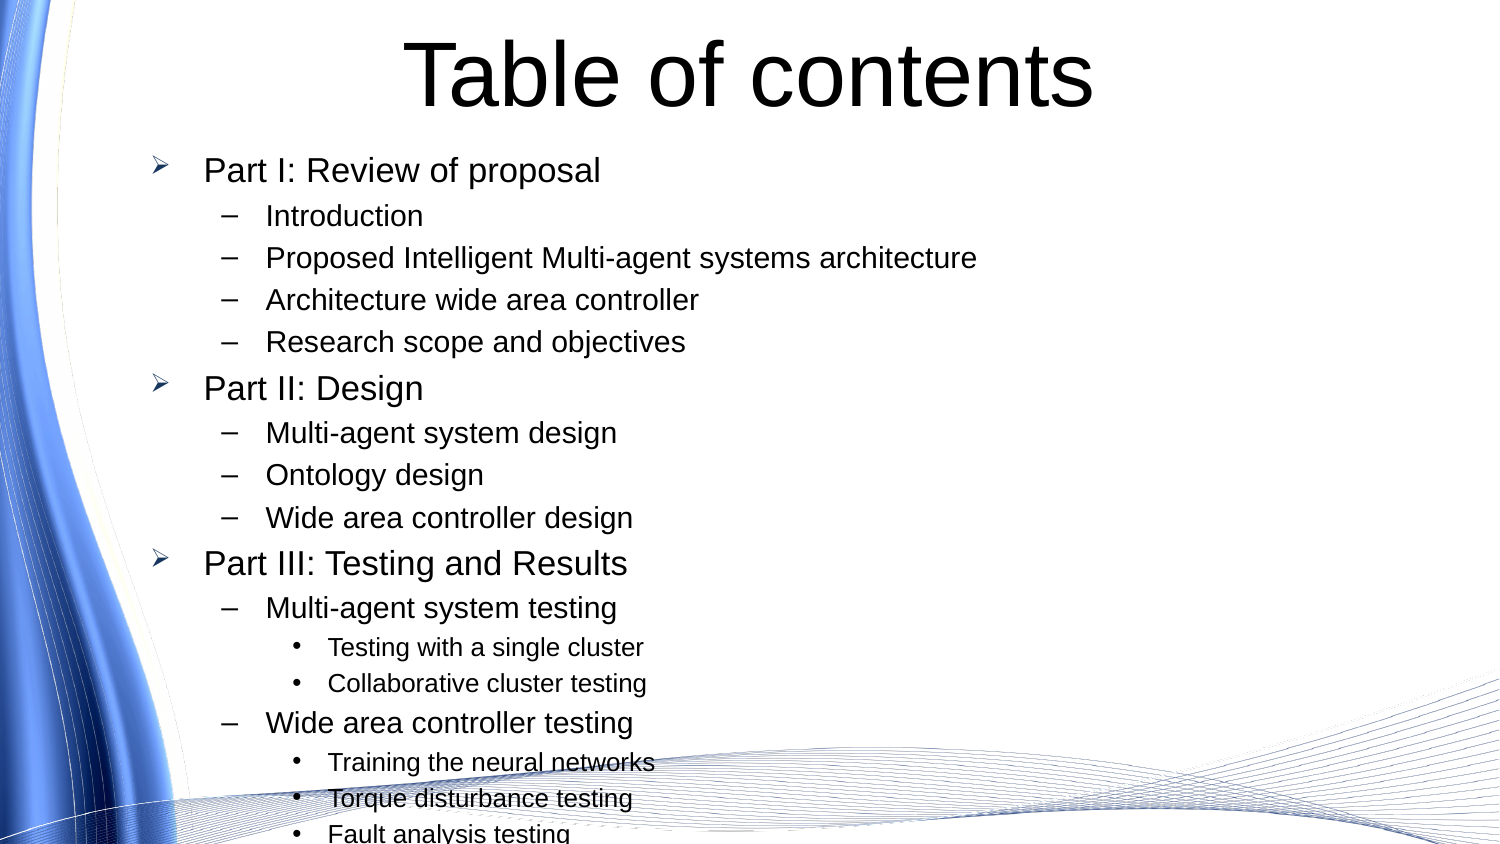

# Table of contents
Part I: Review of proposal
Introduction
Proposed Intelligent Multi-agent systems architecture
Architecture wide area controller
Research scope and objectives
Part II: Design
Multi-agent system design
Ontology design
Wide area controller design
Part III: Testing and Results
Multi-agent system testing
Testing with a single cluster
Collaborative cluster testing
Wide area controller testing
Training the neural networks
Torque disturbance testing
Fault analysis testing